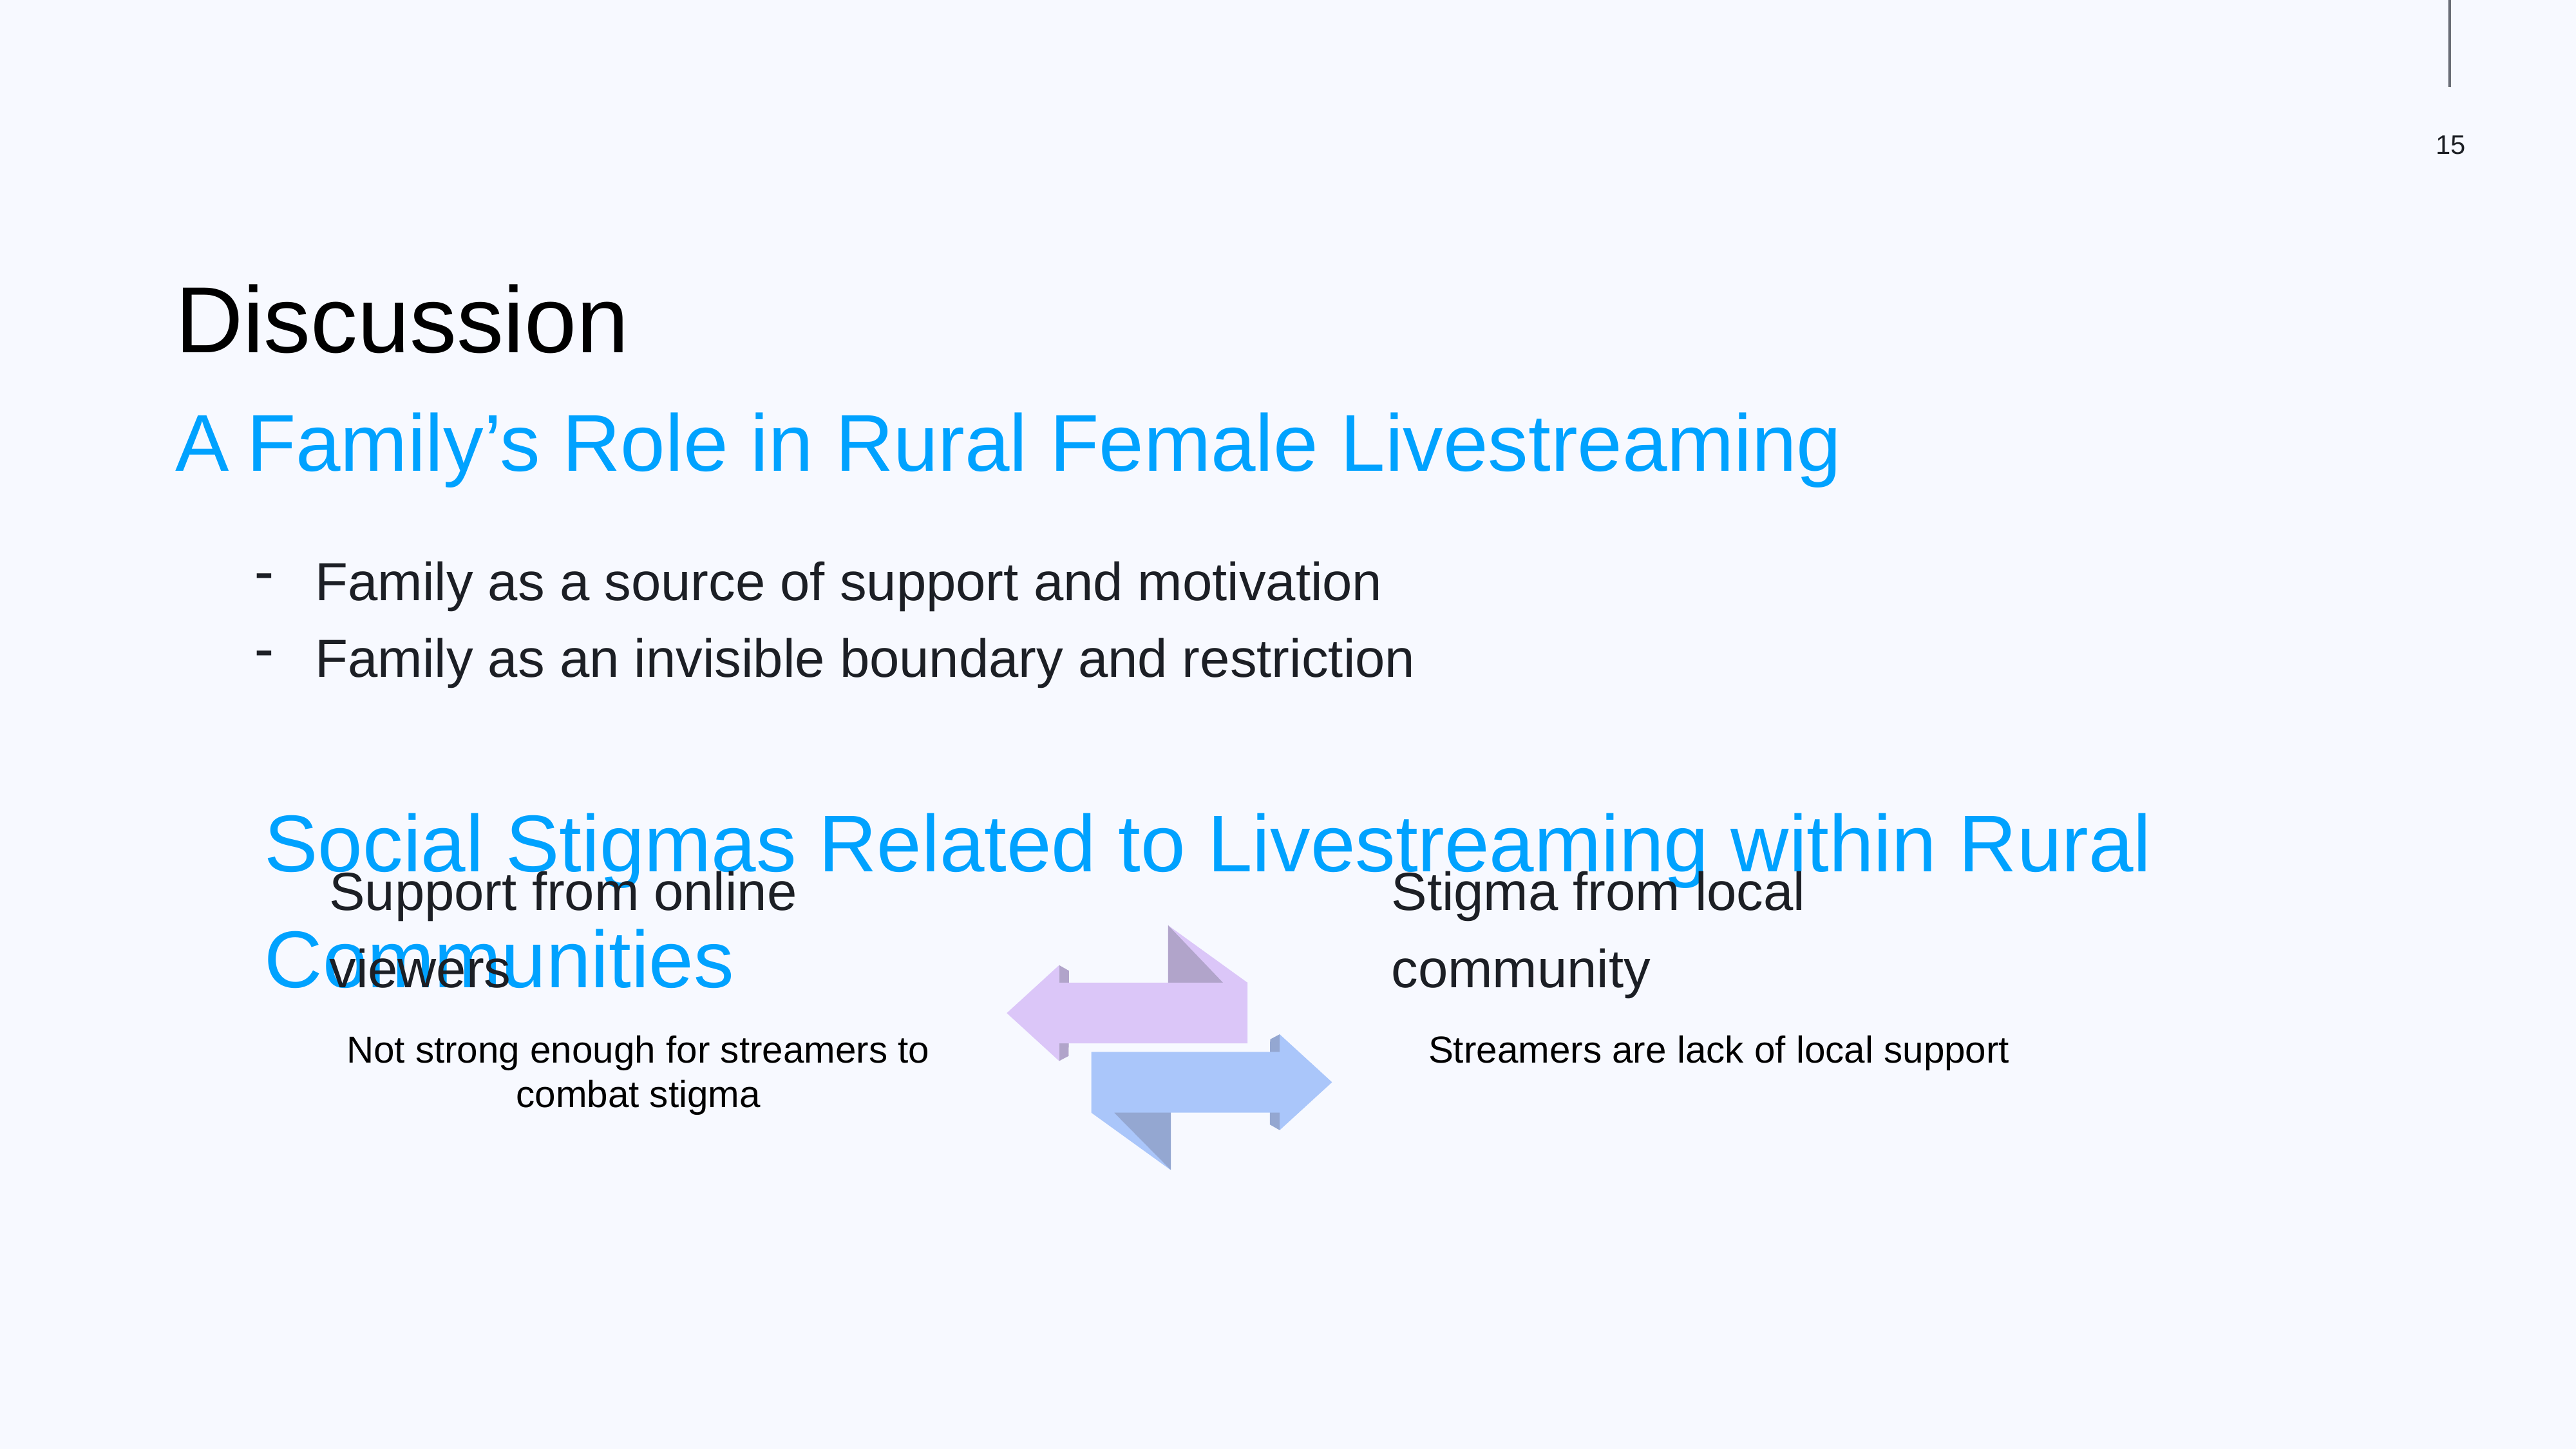

Discussion
A Family’s Role in Rural Female Livestreaming
Family as a source of support and motivation
Family as an invisible boundary and restriction
Social Stigmas Related to Livestreaming within Rural Communities

Support from online viewers
Stigma from local community
Not strong enough for streamers to combat stigma

Streamers are lack of local support